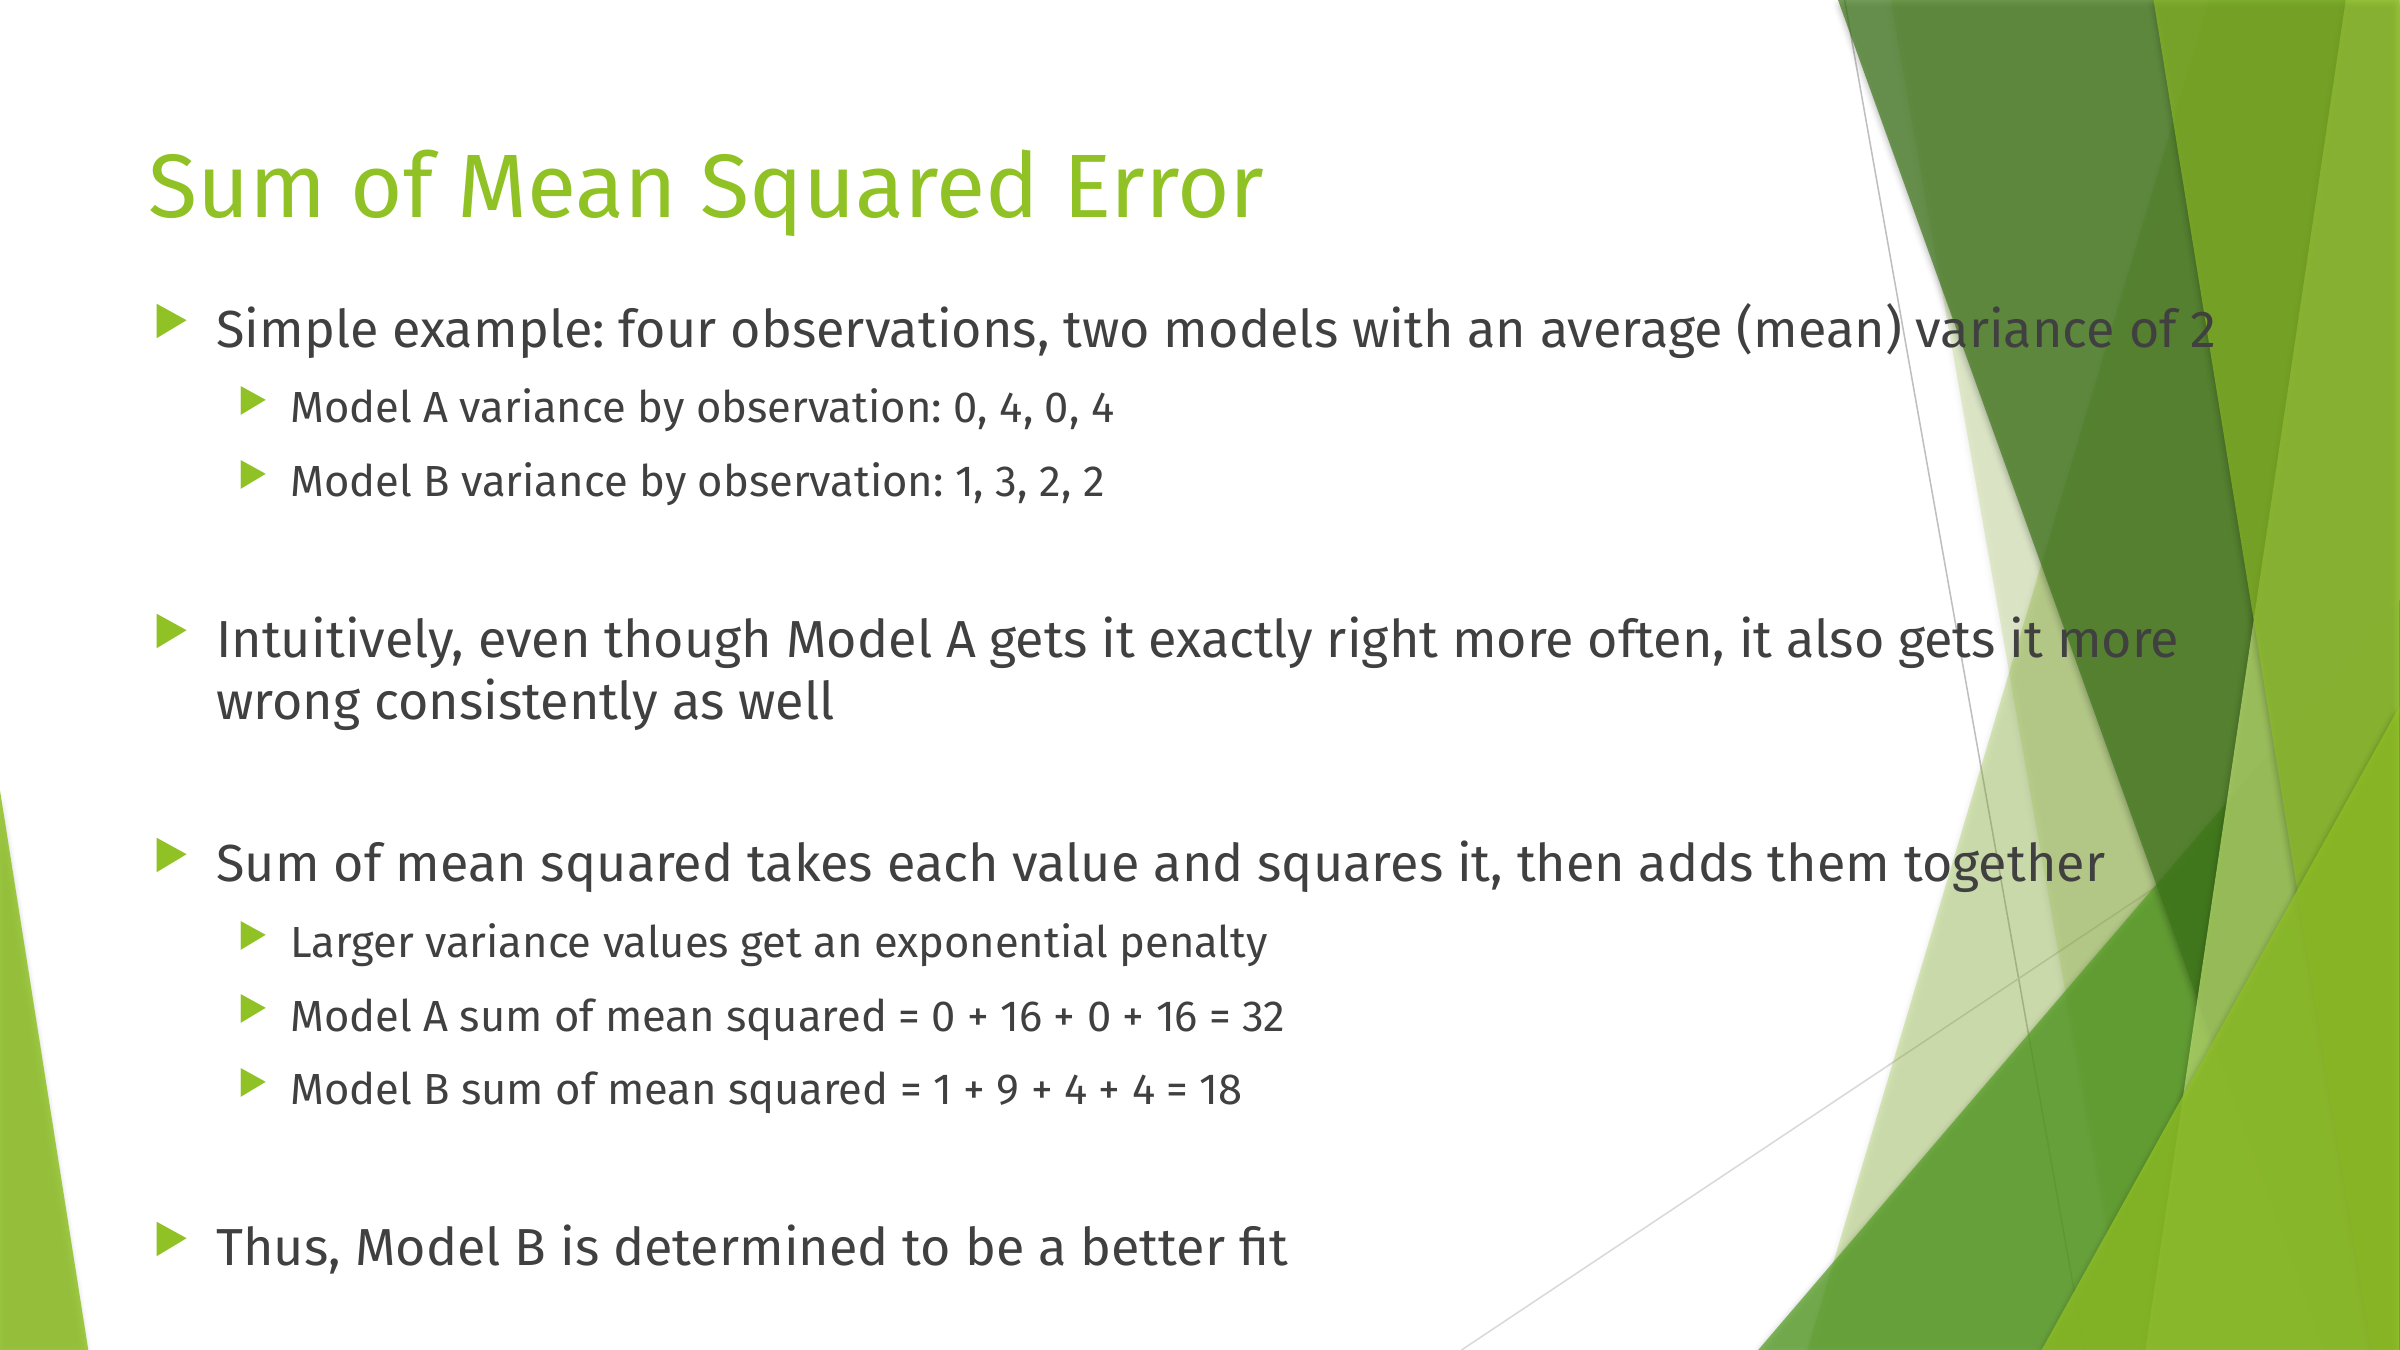

# Sum of Mean Squared Error
Simple example: four observations, two models with an average (mean) variance of 2
Model A variance by observation: 0, 4, 0, 4
Model B variance by observation: 1, 3, 2, 2

Intuitively, even though Model A gets it exactly right more often, it also gets it more wrong consistently as well

Sum of mean squared takes each value and squares it, then adds them together
Larger variance values get an exponential penalty
Model A sum of mean squared = 0 + 16 + 0 + 16 = 32
Model B sum of mean squared = 1 + 9 + 4 + 4 = 18

Thus, Model B is determined to be a better fit